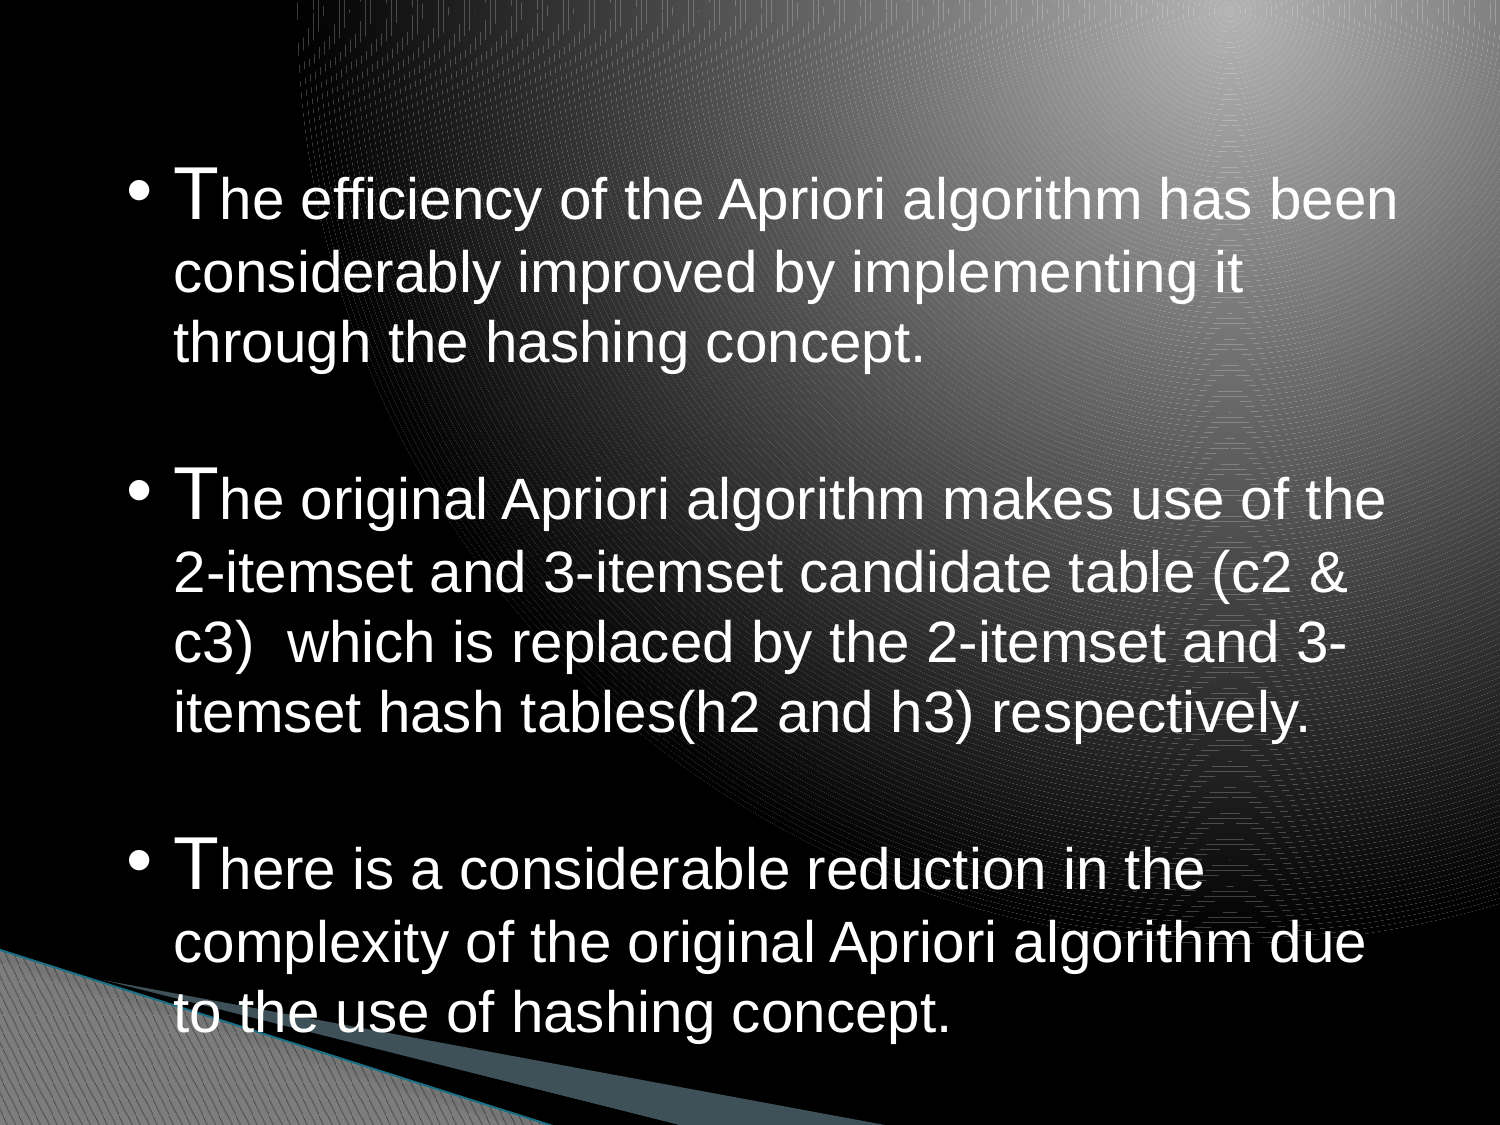

The efficiency of the Apriori algorithm has been considerably improved by implementing it through the hashing concept.

The original Apriori algorithm makes use of the   2-itemset and 3-itemset candidate table (c2 & c3)  which is replaced by the 2-itemset and 3-itemset hash tables(h2 and h3) respectively.

There is a considerable reduction in the complexity of the original Apriori algorithm due to the use of hashing concept.